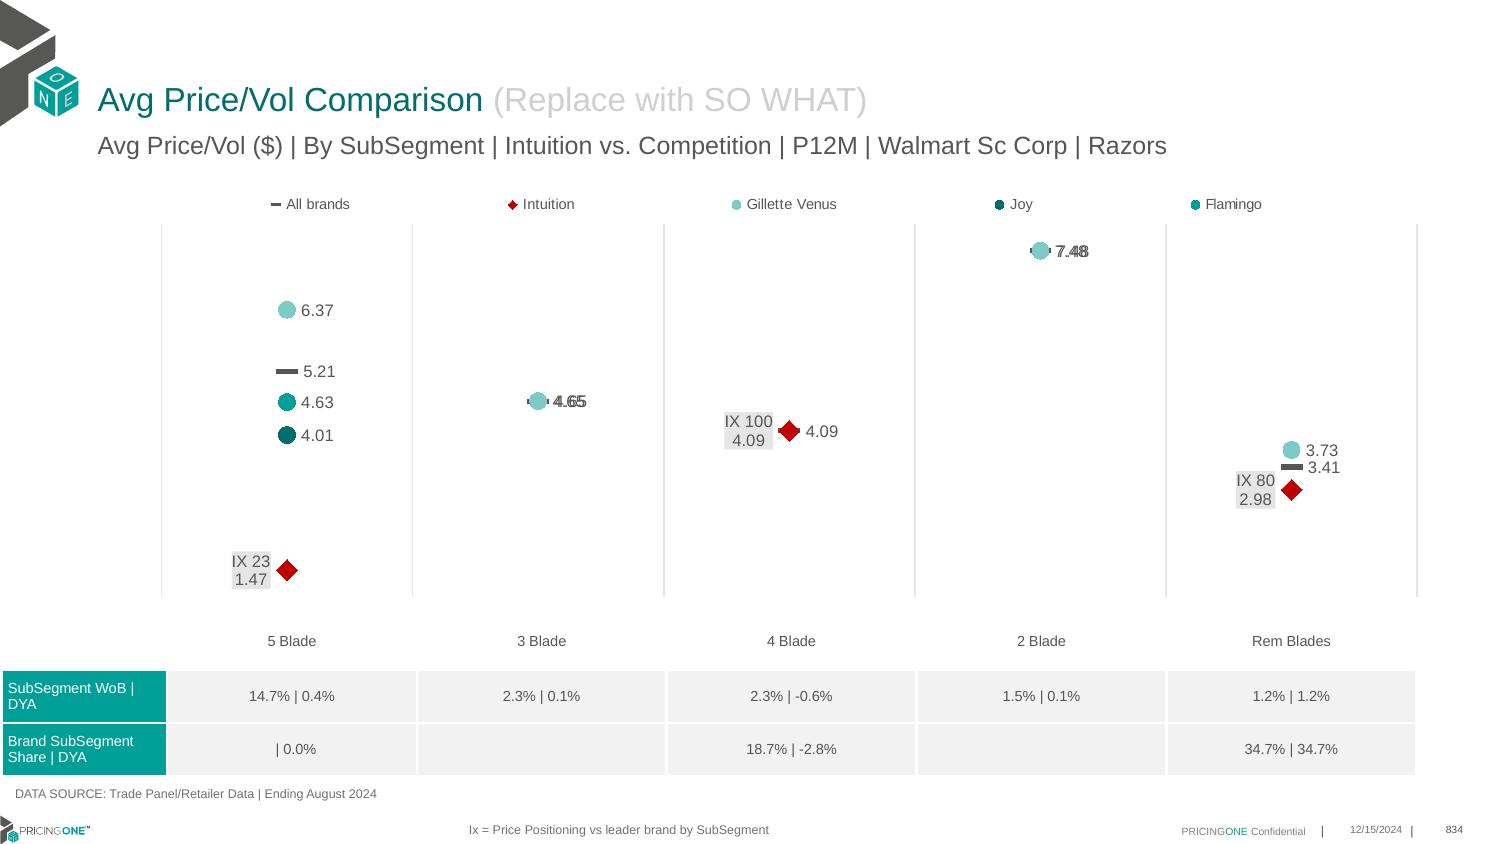

# Avg Price/Vol Comparison (Replace with SO WHAT)
Avg Price/Vol ($) | By SubSegment | Intuition vs. Competition | P12M | Walmart Sc Corp | Razors

### Chart

| Category | All brands | Intuition | Gillette Venus | Joy | Flamingo |
|---|---|---|---|---|---|
| IX 23 | 5.21 | 1.47 | 6.37 | 4.01 | 4.63 |
| None | 4.65 | None | 4.65 | None | None |
| IX 100 | 4.09 | 4.09 | None | None | None |
| None | 7.48 | None | 7.48 | None | None |
| IX 80 | 3.41 | 2.98 | 3.73 | None | None |
|  | 5 Blade | 3 Blade | 4 Blade | 2 Blade | Rem Blades |
| --- | --- | --- | --- | --- | --- |
| SubSegment WoB | DYA | 14.7% | 0.4% | 2.3% | 0.1% | 2.3% | -0.6% | 1.5% | 0.1% | 1.2% | 1.2% |
| Brand SubSegment Share | DYA | | 0.0% |  | 18.7% | -2.8% |  | 34.7% | 34.7% |
DATA SOURCE: Trade Panel/Retailer Data | Ending August 2024
Ix = Price Positioning vs leader brand by SubSegment
12/15/2024
834